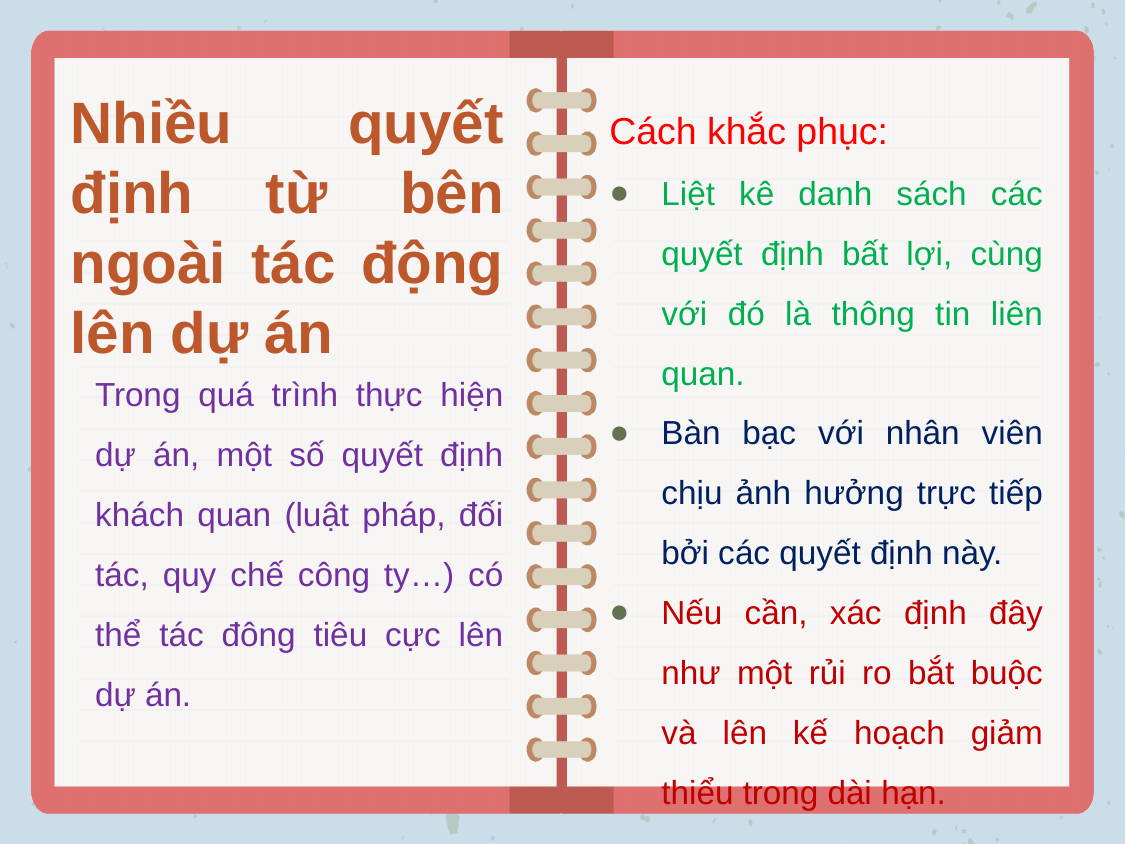

# Nhiều quyết định từ bên ngoài tác động lên dự án
Cách khắc phục:
Liệt kê danh sách các quyết định bất lợi, cùng với đó là thông tin liên quan.
Bàn bạc với nhân viên chịu ảnh hưởng trực tiếp bởi các quyết định này.
Nếu cần, xác định đây như một rủi ro bắt buộc và lên kế hoạch giảm thiểu trong dài hạn.
Trong quá trình thực hiện dự án, một số quyết định khách quan (luật pháp, đối tác, quy chế công ty…) có thể tác đông tiêu cực lên dự án.